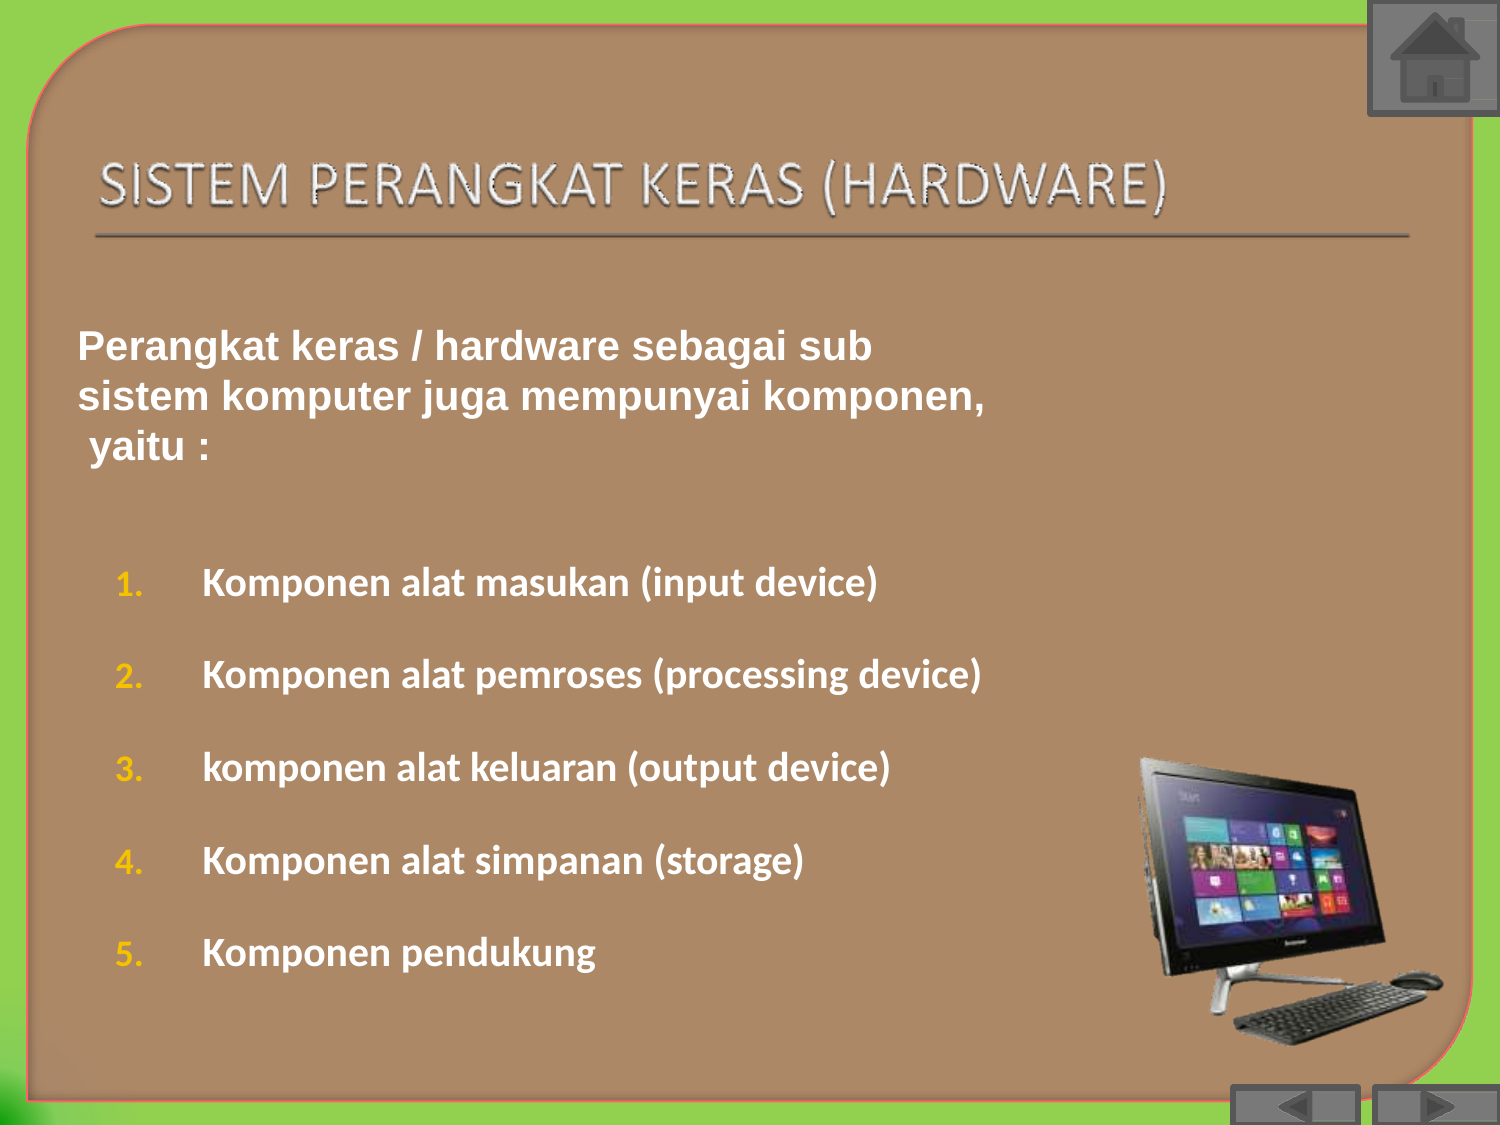

# Perangkat keras / hardware sebagai sub  sistem komputer juga mempunyai komponen,  yaitu :
Komponen alat masukan (input device)

Komponen alat pemroses (processing device)

komponen alat keluaran (output device)

Komponen alat simpanan (storage)

Komponen pendukung